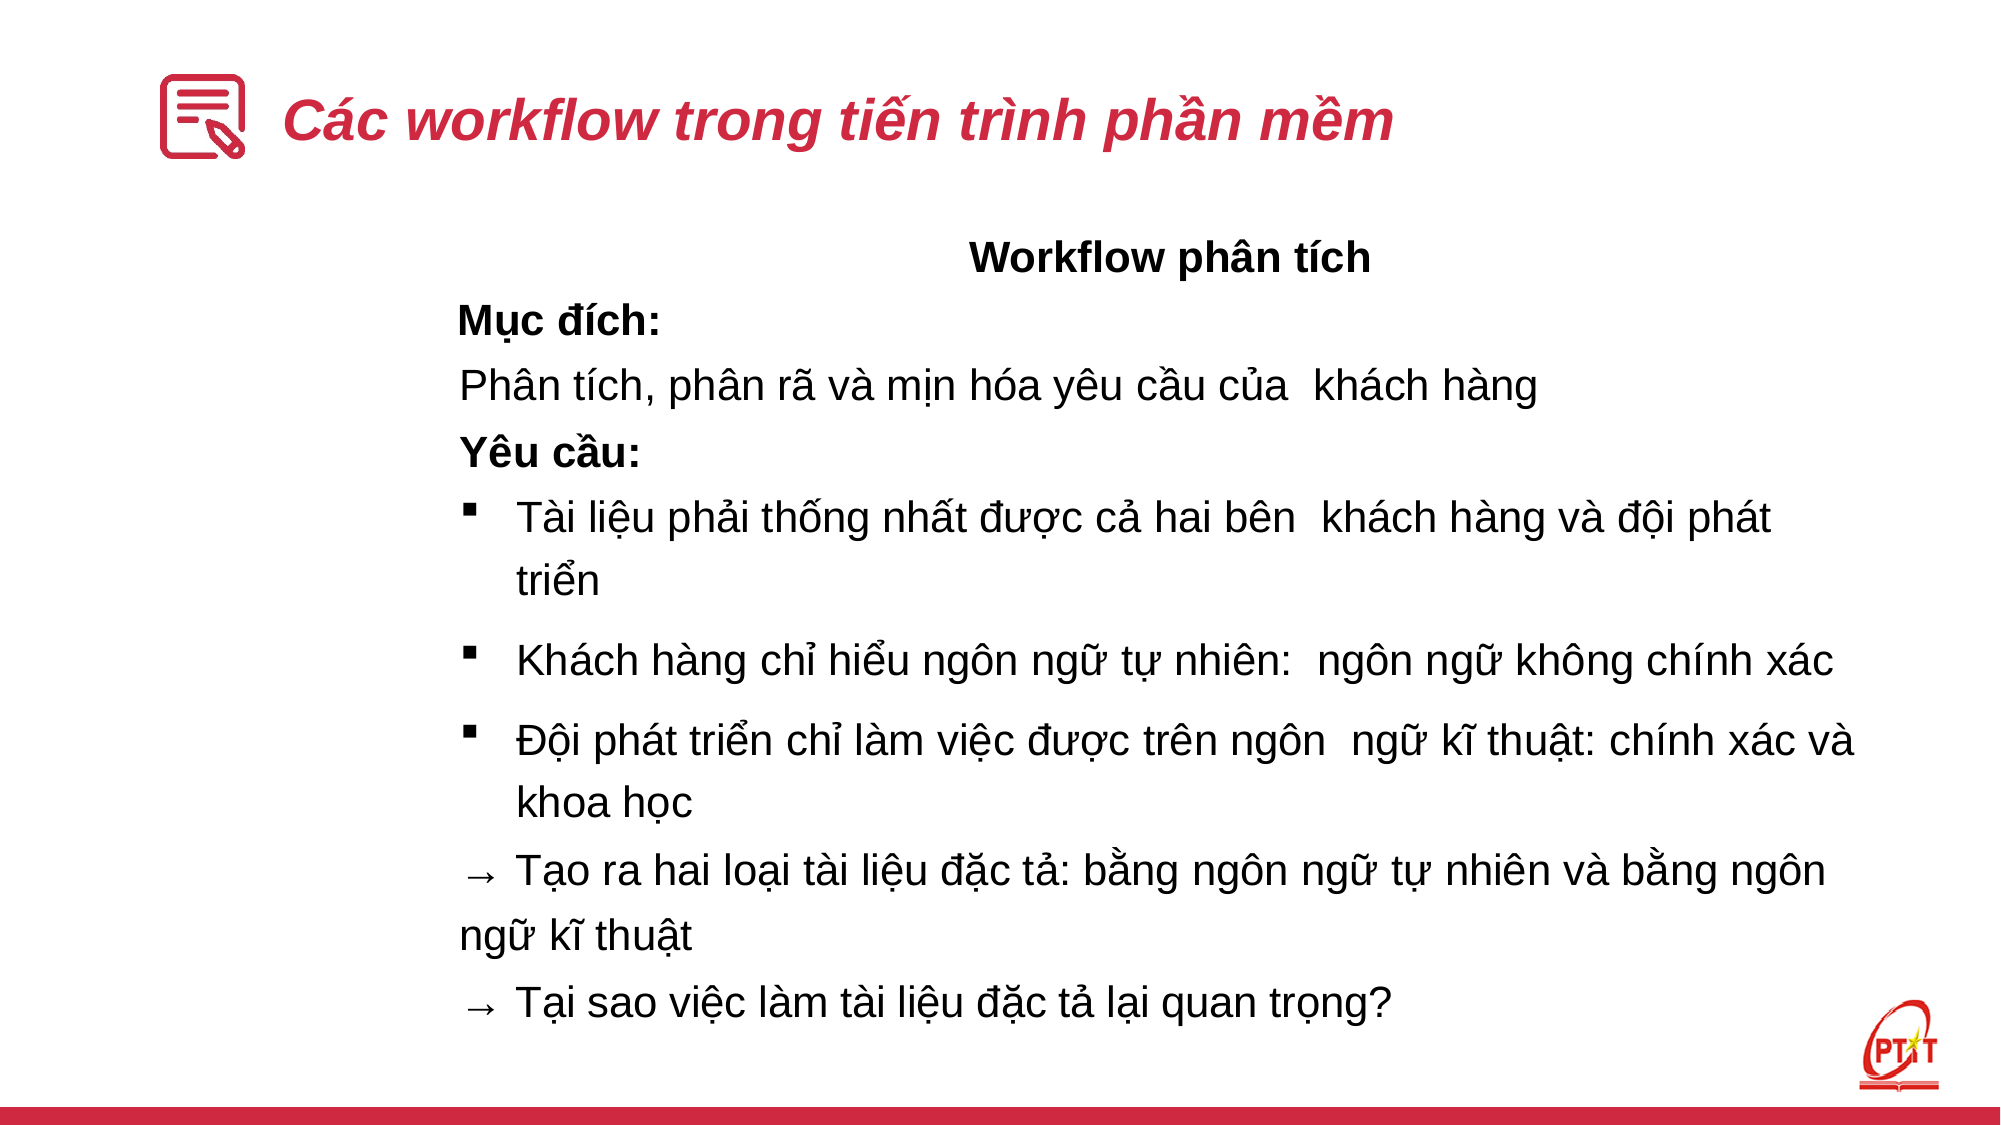

# Các workflow trong tiến trình phần mềm
Workflow phân tích
Mục đích:
Phân tích, phân rã và mịn hóa yêu cầu của  khách hàng
Yêu cầu:
Tài liệu phải thống nhất được cả hai bên  khách hàng và đội phát triển
Khách hàng chỉ hiểu ngôn ngữ tự nhiên:  ngôn ngữ không chính xác
Đội phát triển chỉ làm việc được trên ngôn  ngữ kĩ thuật: chính xác và khoa học
→ Tạo ra hai loại tài liệu đặc tả: bằng ngôn ngữ tự nhiên và bằng ngôn ngữ kĩ thuật
→ Tại sao việc làm tài liệu đặc tả lại quan trọng?